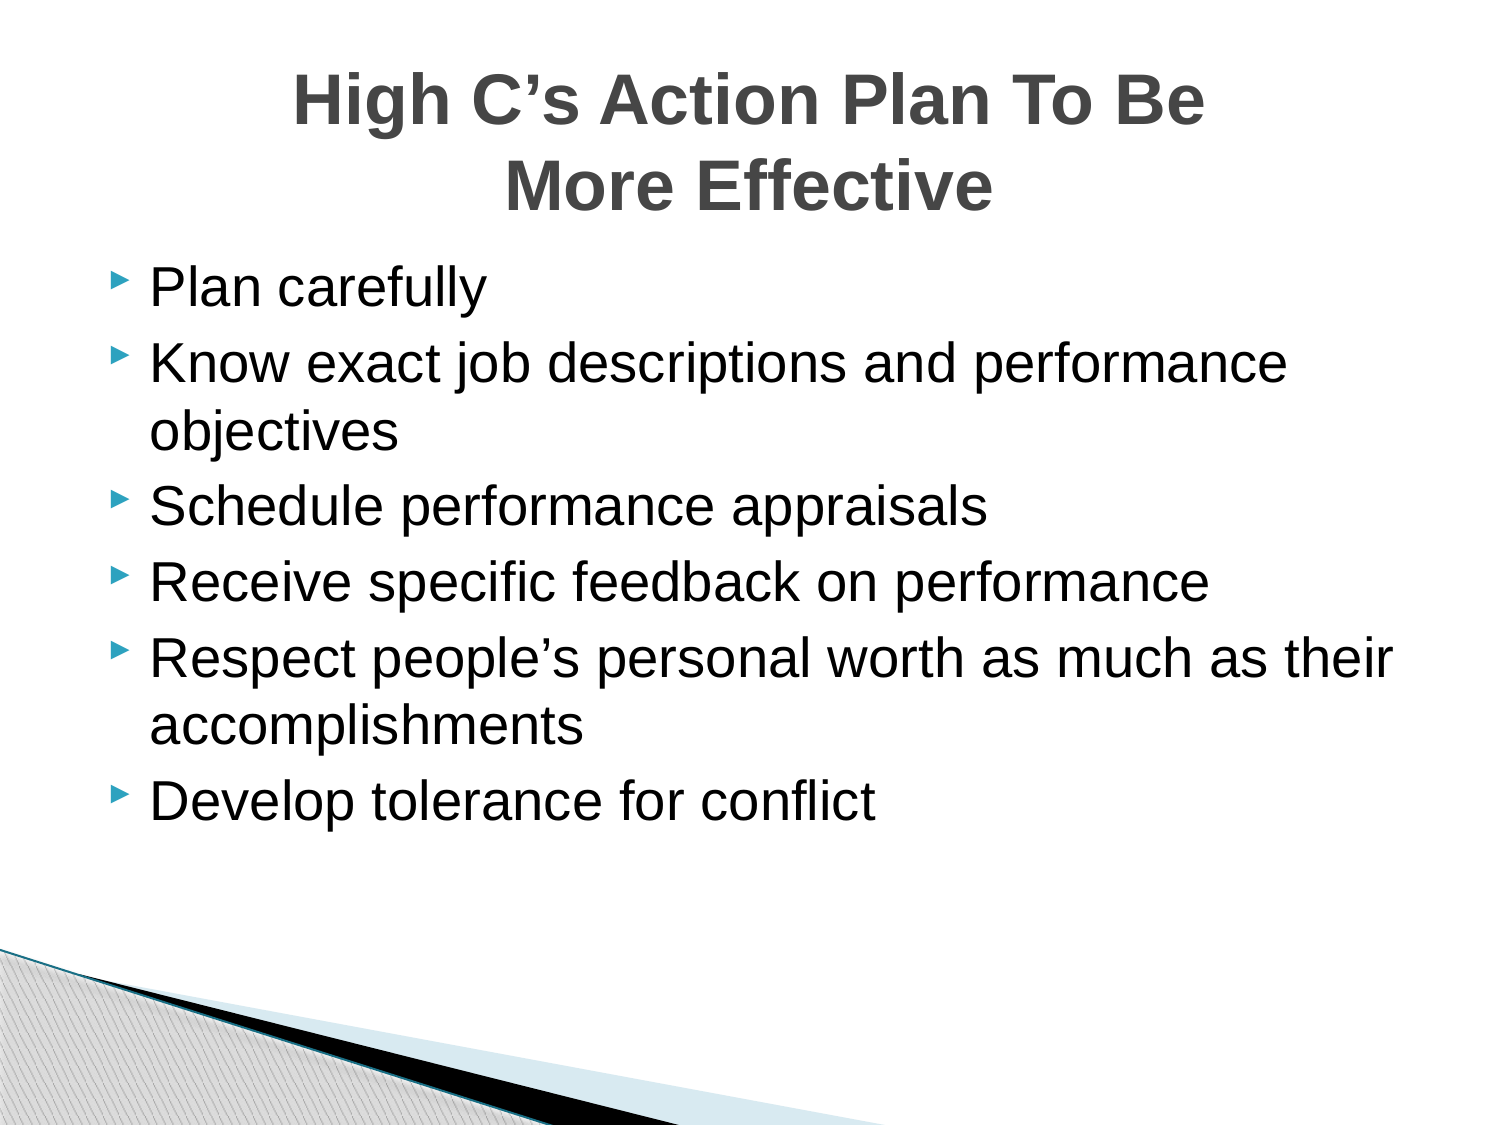

# High C’s Action Plan To Be More Effective
Plan carefully
Know exact job descriptions and performance objectives
Schedule performance appraisals
Receive specific feedback on performance
Respect people’s personal worth as much as their accomplishments
Develop tolerance for conflict